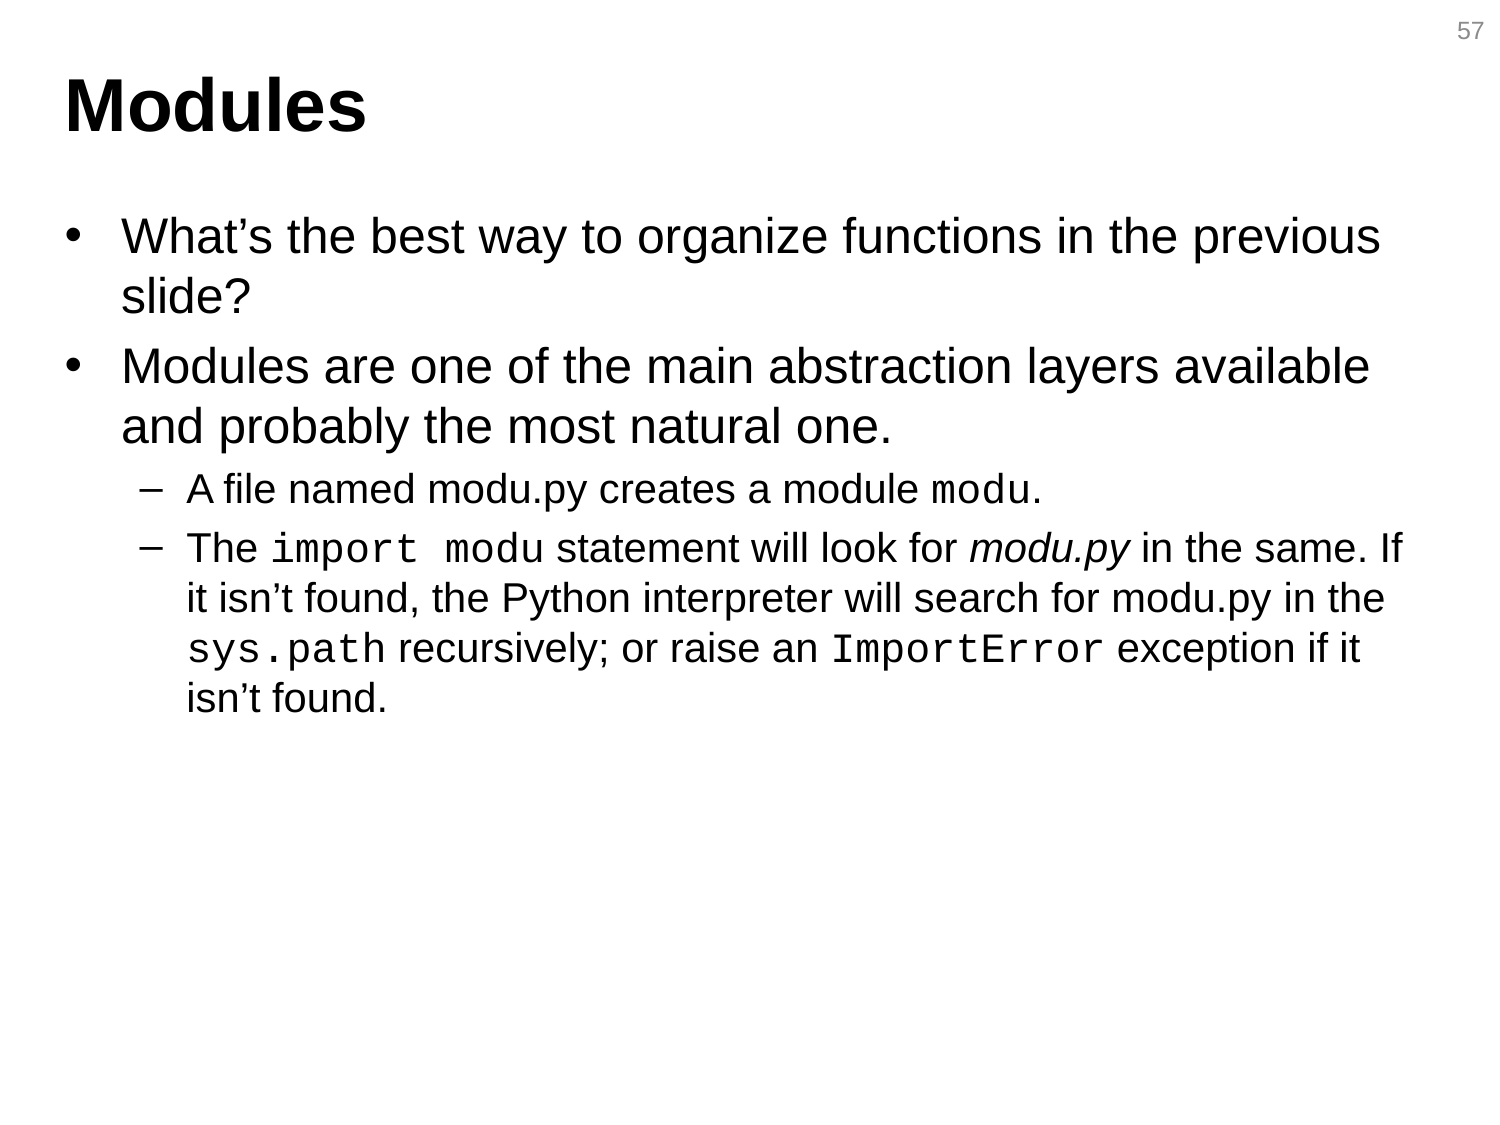

57
# Modules
What’s the best way to organize functions in the previous slide?
Modules are one of the main abstraction layers available and probably the most natural one.
A file named modu.py creates a module modu.
The import modu statement will look for modu.py in the same. If it isn’t found, the Python interpreter will search for modu.py in the sys.path recursively; or raise an ImportError exception if it isn’t found.